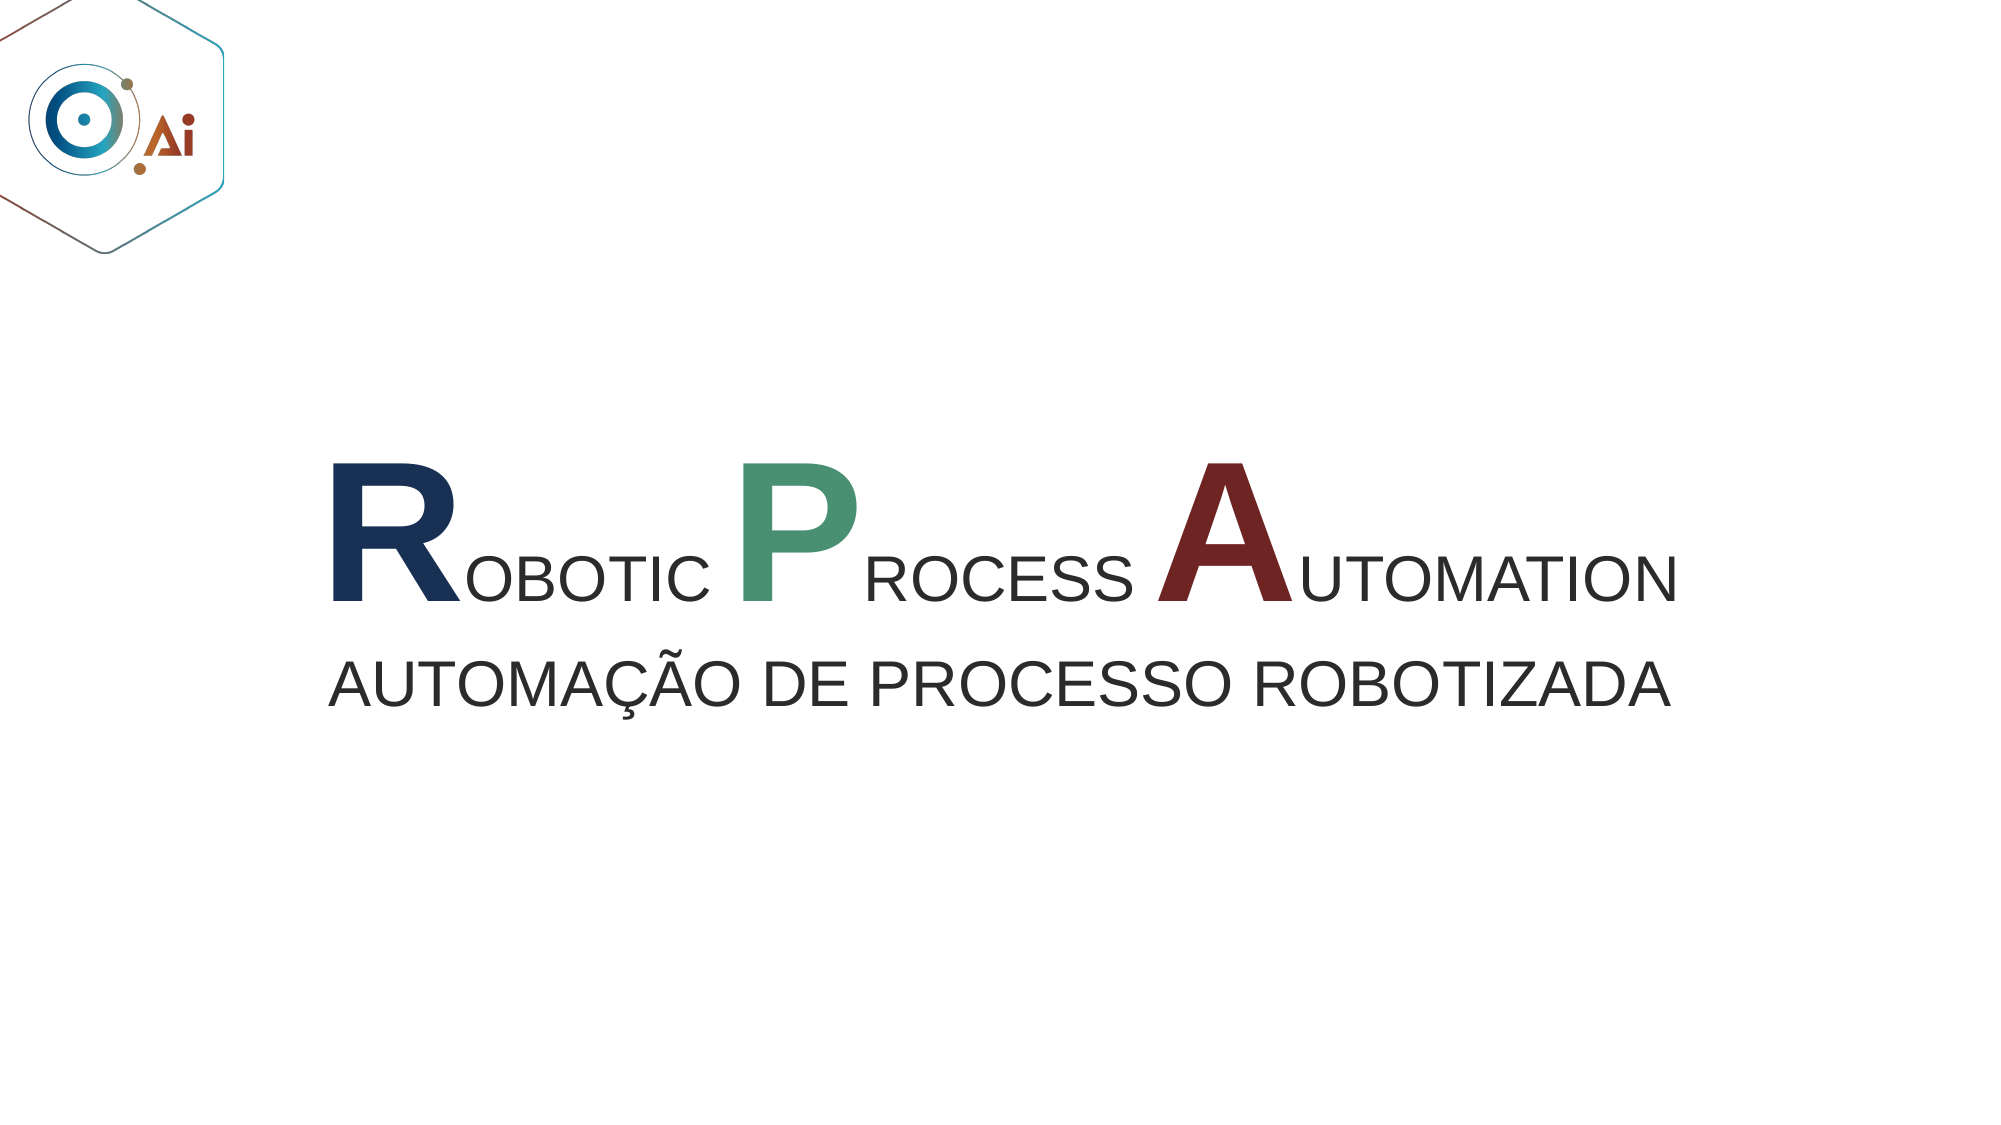

ROBOTIC PROCESS AUTOMATION
AUTOMAÇÃO DE PROCESSO ROBOTIZADA